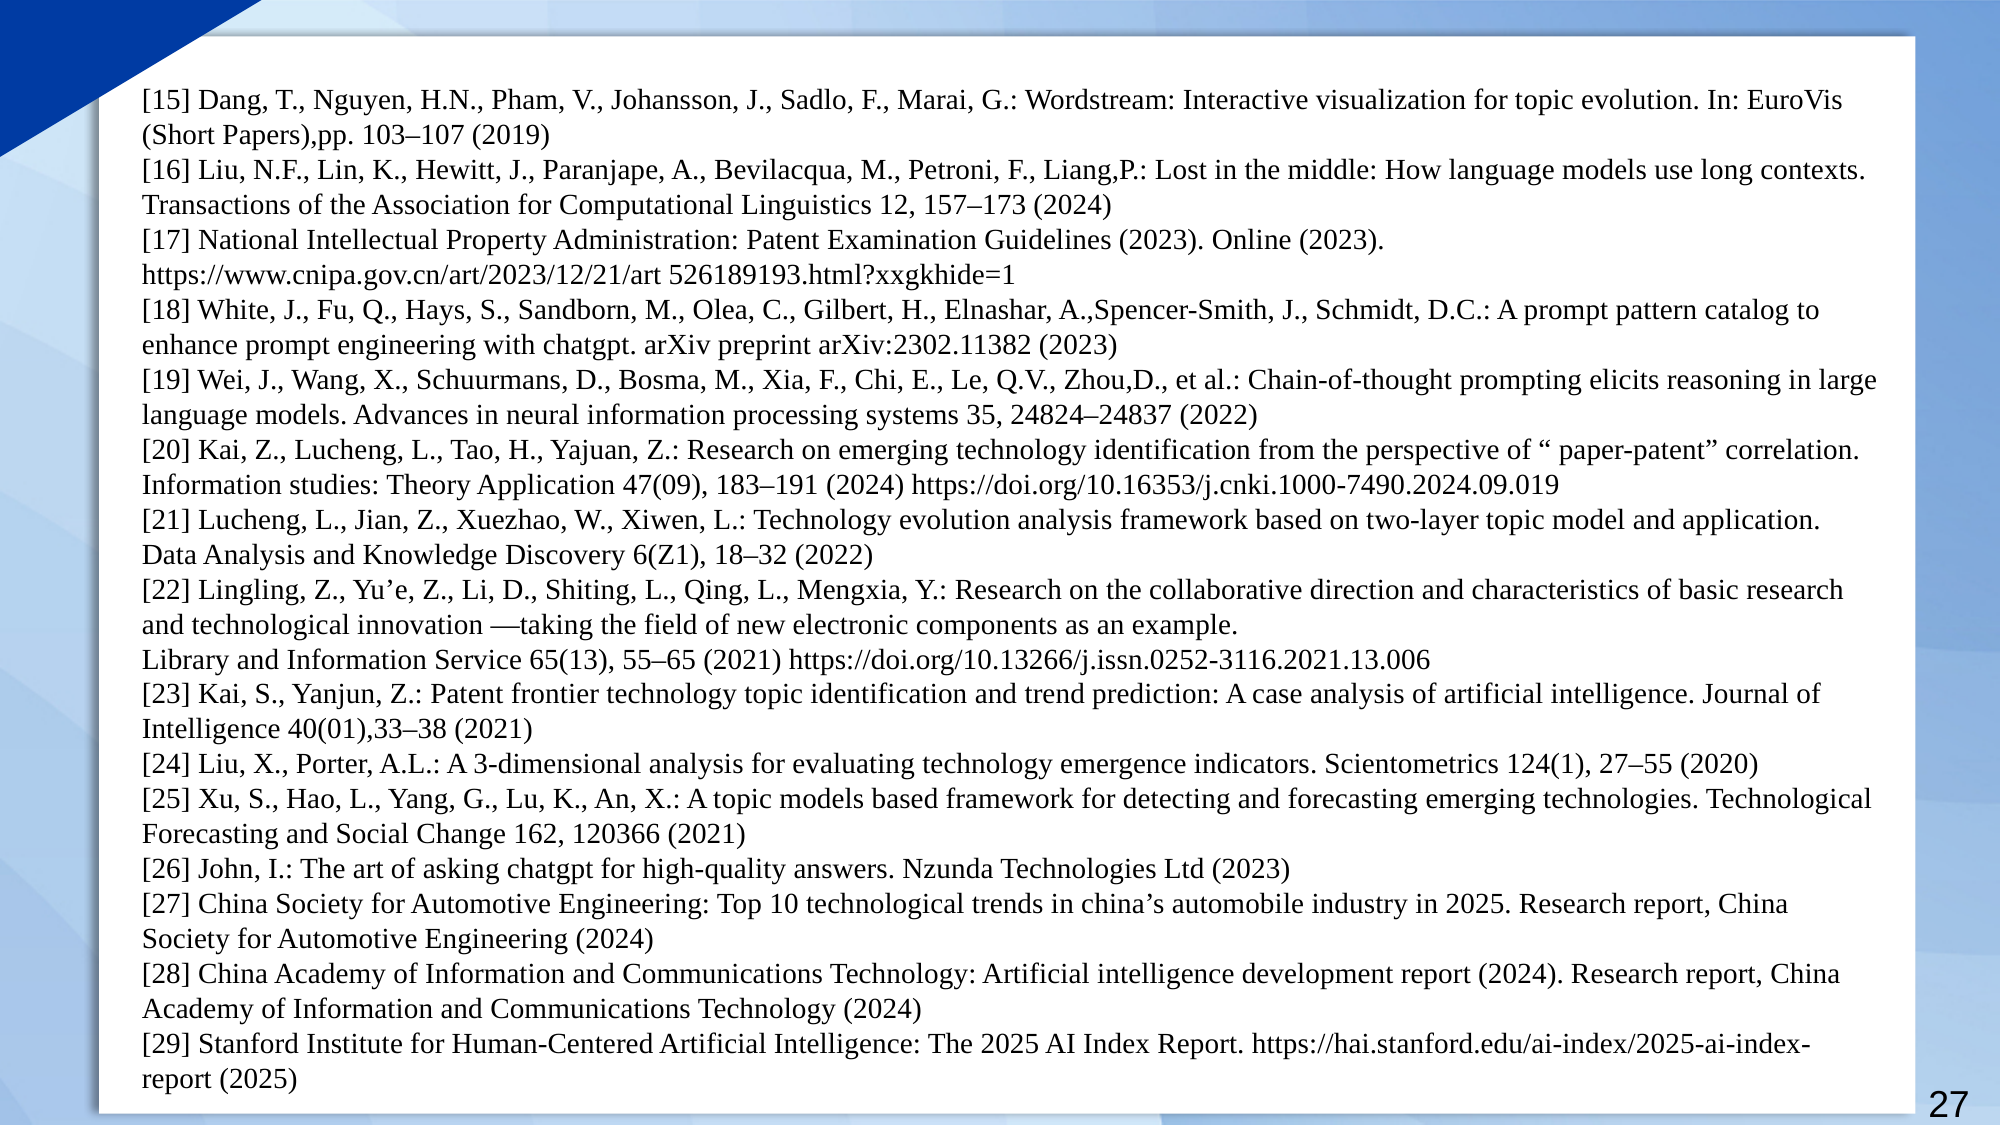

[15] Dang, T., Nguyen, H.N., Pham, V., Johansson, J., Sadlo, F., Marai, G.: Wordstream: Interactive visualization for topic evolution. In: EuroVis (Short Papers),pp. 103–107 (2019)
[16] Liu, N.F., Lin, K., Hewitt, J., Paranjape, A., Bevilacqua, M., Petroni, F., Liang,P.: Lost in the middle: How language models use long contexts. Transactions of the Association for Computational Linguistics 12, 157–173 (2024)
[17] National Intellectual Property Administration: Patent Examination Guidelines (2023). Online (2023). https://www.cnipa.gov.cn/art/2023/12/21/art 526189193.html?xxgkhide=1
[18] White, J., Fu, Q., Hays, S., Sandborn, M., Olea, C., Gilbert, H., Elnashar, A.,Spencer-Smith, J., Schmidt, D.C.: A prompt pattern catalog to enhance prompt engineering with chatgpt. arXiv preprint arXiv:2302.11382 (2023)
[19] Wei, J., Wang, X., Schuurmans, D., Bosma, M., Xia, F., Chi, E., Le, Q.V., Zhou,D., et al.: Chain-of-thought prompting elicits reasoning in large language models. Advances in neural information processing systems 35, 24824–24837 (2022)
[20] Kai, Z., Lucheng, L., Tao, H., Yajuan, Z.: Research on emerging technology identification from the perspective of “ paper-patent” correlation. Information studies: Theory Application 47(09), 183–191 (2024) https://doi.org/10.16353/j.cnki.1000-7490.2024.09.019
[21] Lucheng, L., Jian, Z., Xuezhao, W., Xiwen, L.: Technology evolution analysis framework based on two-layer topic model and application. Data Analysis and Knowledge Discovery 6(Z1), 18–32 (2022)
[22] Lingling, Z., Yu’e, Z., Li, D., Shiting, L., Qing, L., Mengxia, Y.: Research on the collaborative direction and characteristics of basic research and technological innovation —taking the field of new electronic components as an example.
Library and Information Service 65(13), 55–65 (2021) https://doi.org/10.13266/j.issn.0252-3116.2021.13.006
[23] Kai, S., Yanjun, Z.: Patent frontier technology topic identification and trend prediction: A case analysis of artificial intelligence. Journal of Intelligence 40(01),33–38 (2021)
[24] Liu, X., Porter, A.L.: A 3-dimensional analysis for evaluating technology emergence indicators. Scientometrics 124(1), 27–55 (2020)
[25] Xu, S., Hao, L., Yang, G., Lu, K., An, X.: A topic models based framework for detecting and forecasting emerging technologies. Technological Forecasting and Social Change 162, 120366 (2021)
[26] John, I.: The art of asking chatgpt for high-quality answers. Nzunda Technologies Ltd (2023)
[27] China Society for Automotive Engineering: Top 10 technological trends in china’s automobile industry in 2025. Research report, China Society for Automotive Engineering (2024)
[28] China Academy of Information and Communications Technology: Artificial intelligence development report (2024). Research report, China Academy of Information and Communications Technology (2024)
[29] Stanford Institute for Human-Centered Artificial Intelligence: The 2025 AI Index Report. https://hai.stanford.edu/ai-index/2025-ai-index-report (2025)